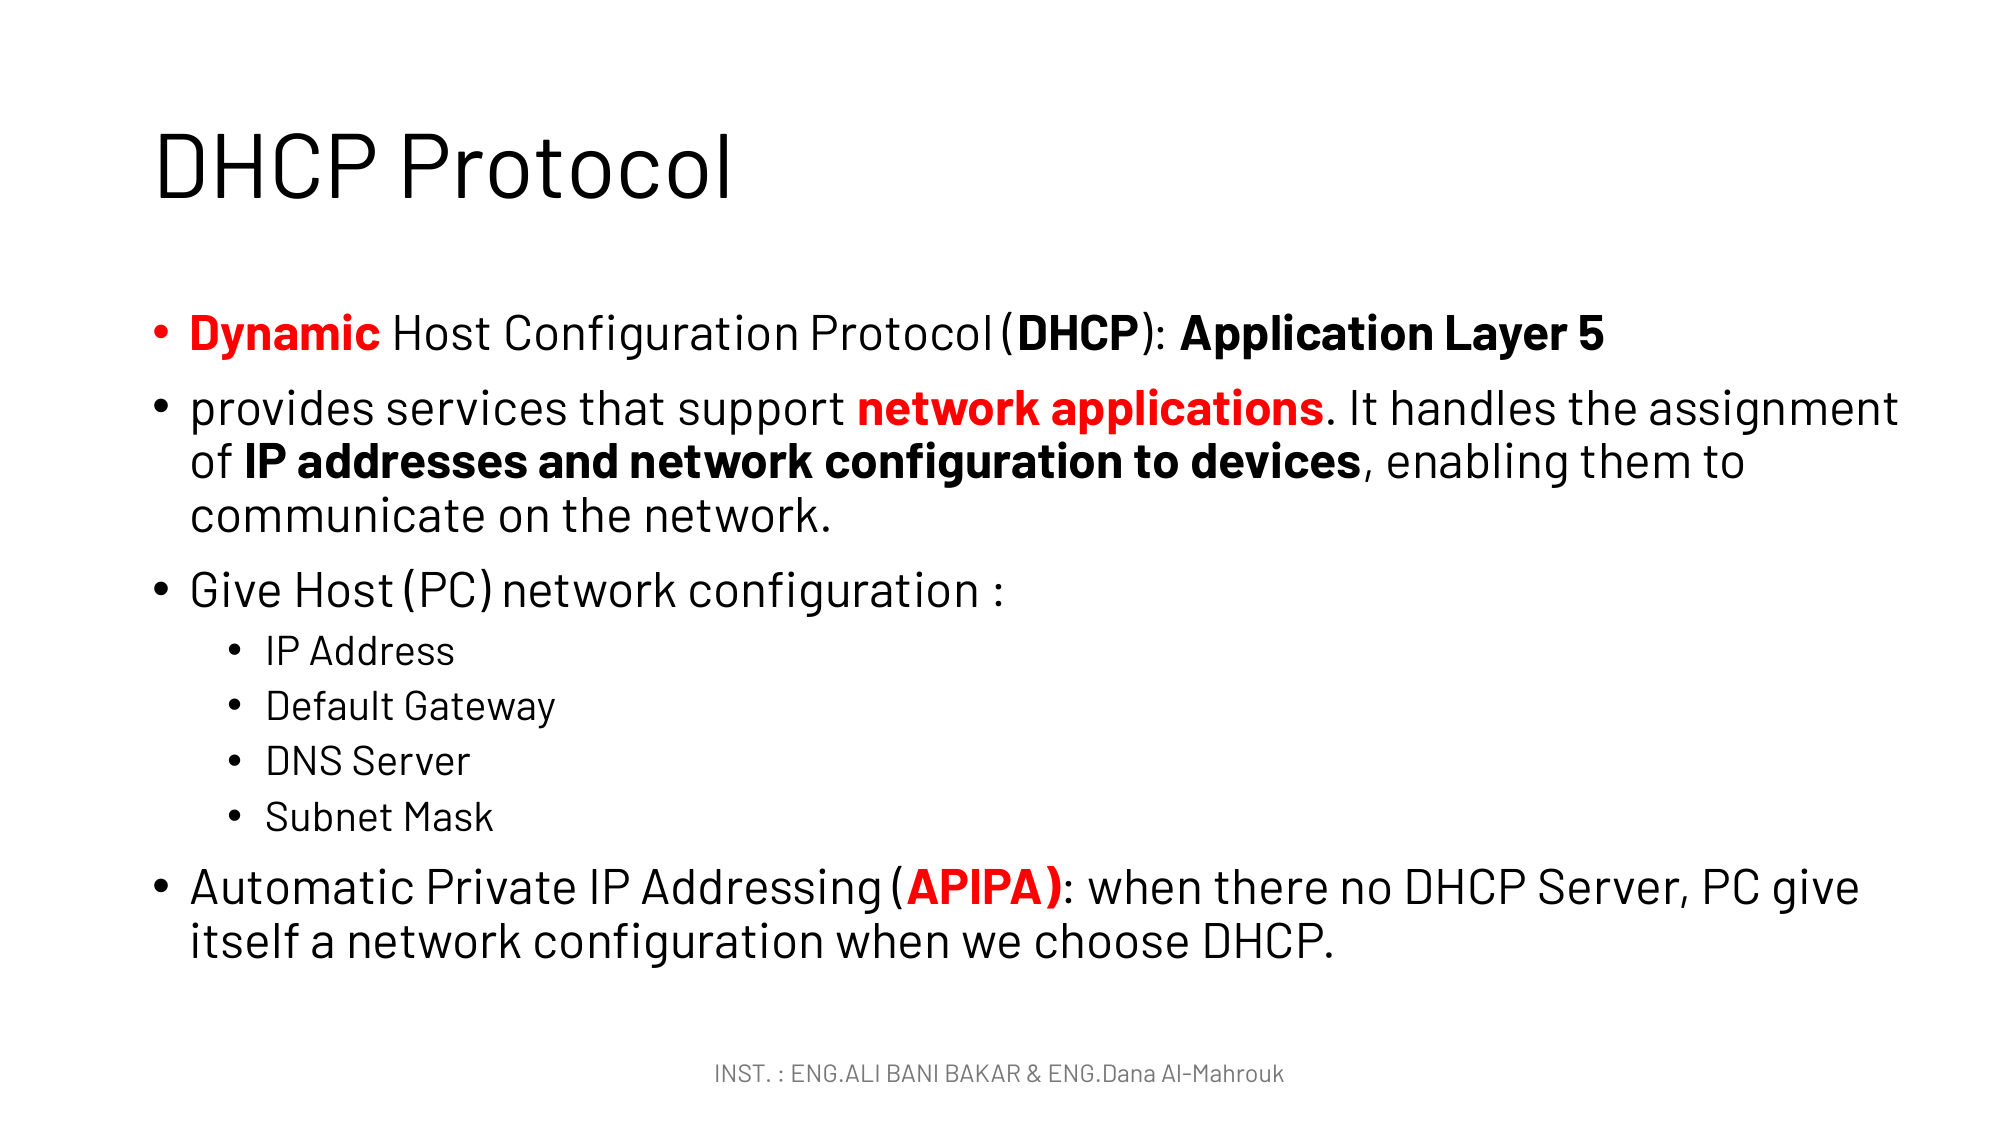

# DHCP Protocol
Dynamic Host Configuration Protocol (DHCP): Application Layer 5
provides services that support network applications. It handles the assignment of IP addresses and network configuration to devices, enabling them to communicate on the network.
Give Host (PC) network configuration :
IP Address
Default Gateway
DNS Server
Subnet Mask
Automatic Private IP Addressing (APIPA): when there no DHCP Server, PC give itself a network configuration when we choose DHCP.
INST. : ENG.ALI BANI BAKAR & ENG.Dana Al-Mahrouk